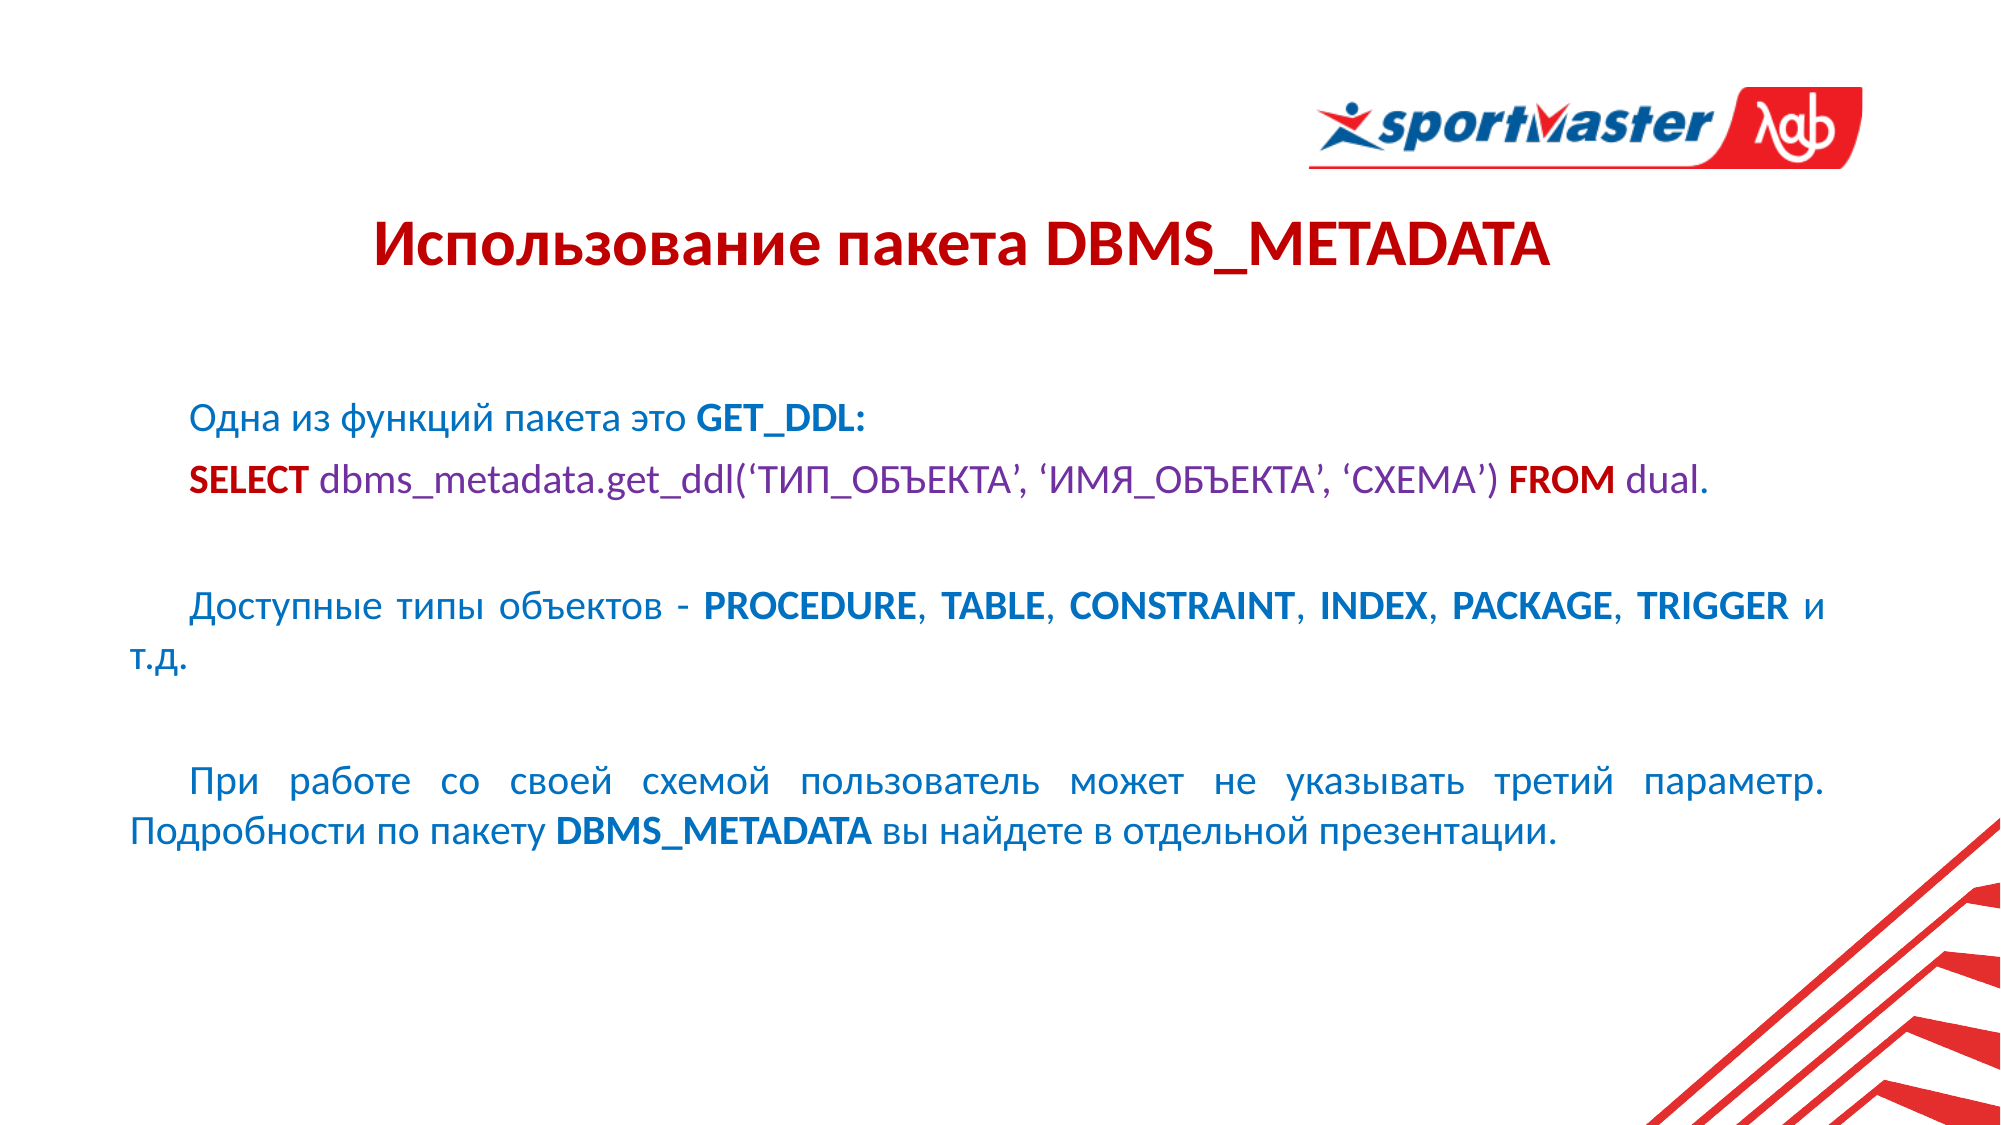

Использование пакета DBMS_METADATA

Одна из функций пакета это GET_DDL:
SELECT dbms_metadata.get_ddl(‘ТИП_ОБЪЕКТА’, ‘ИМЯ_ОБЪЕКТА’, ‘СХЕМА’) FROM dual.

Доступные типы объектов - PROCEDURE, TABLE, CONSTRAINT, INDEX, PACKAGE, TRIGGER и т.д.

При работе со своей схемой пользователь может не указывать третий параметр. Подробности по пакету DBMS_METADATA вы найдете в отдельной презентации.